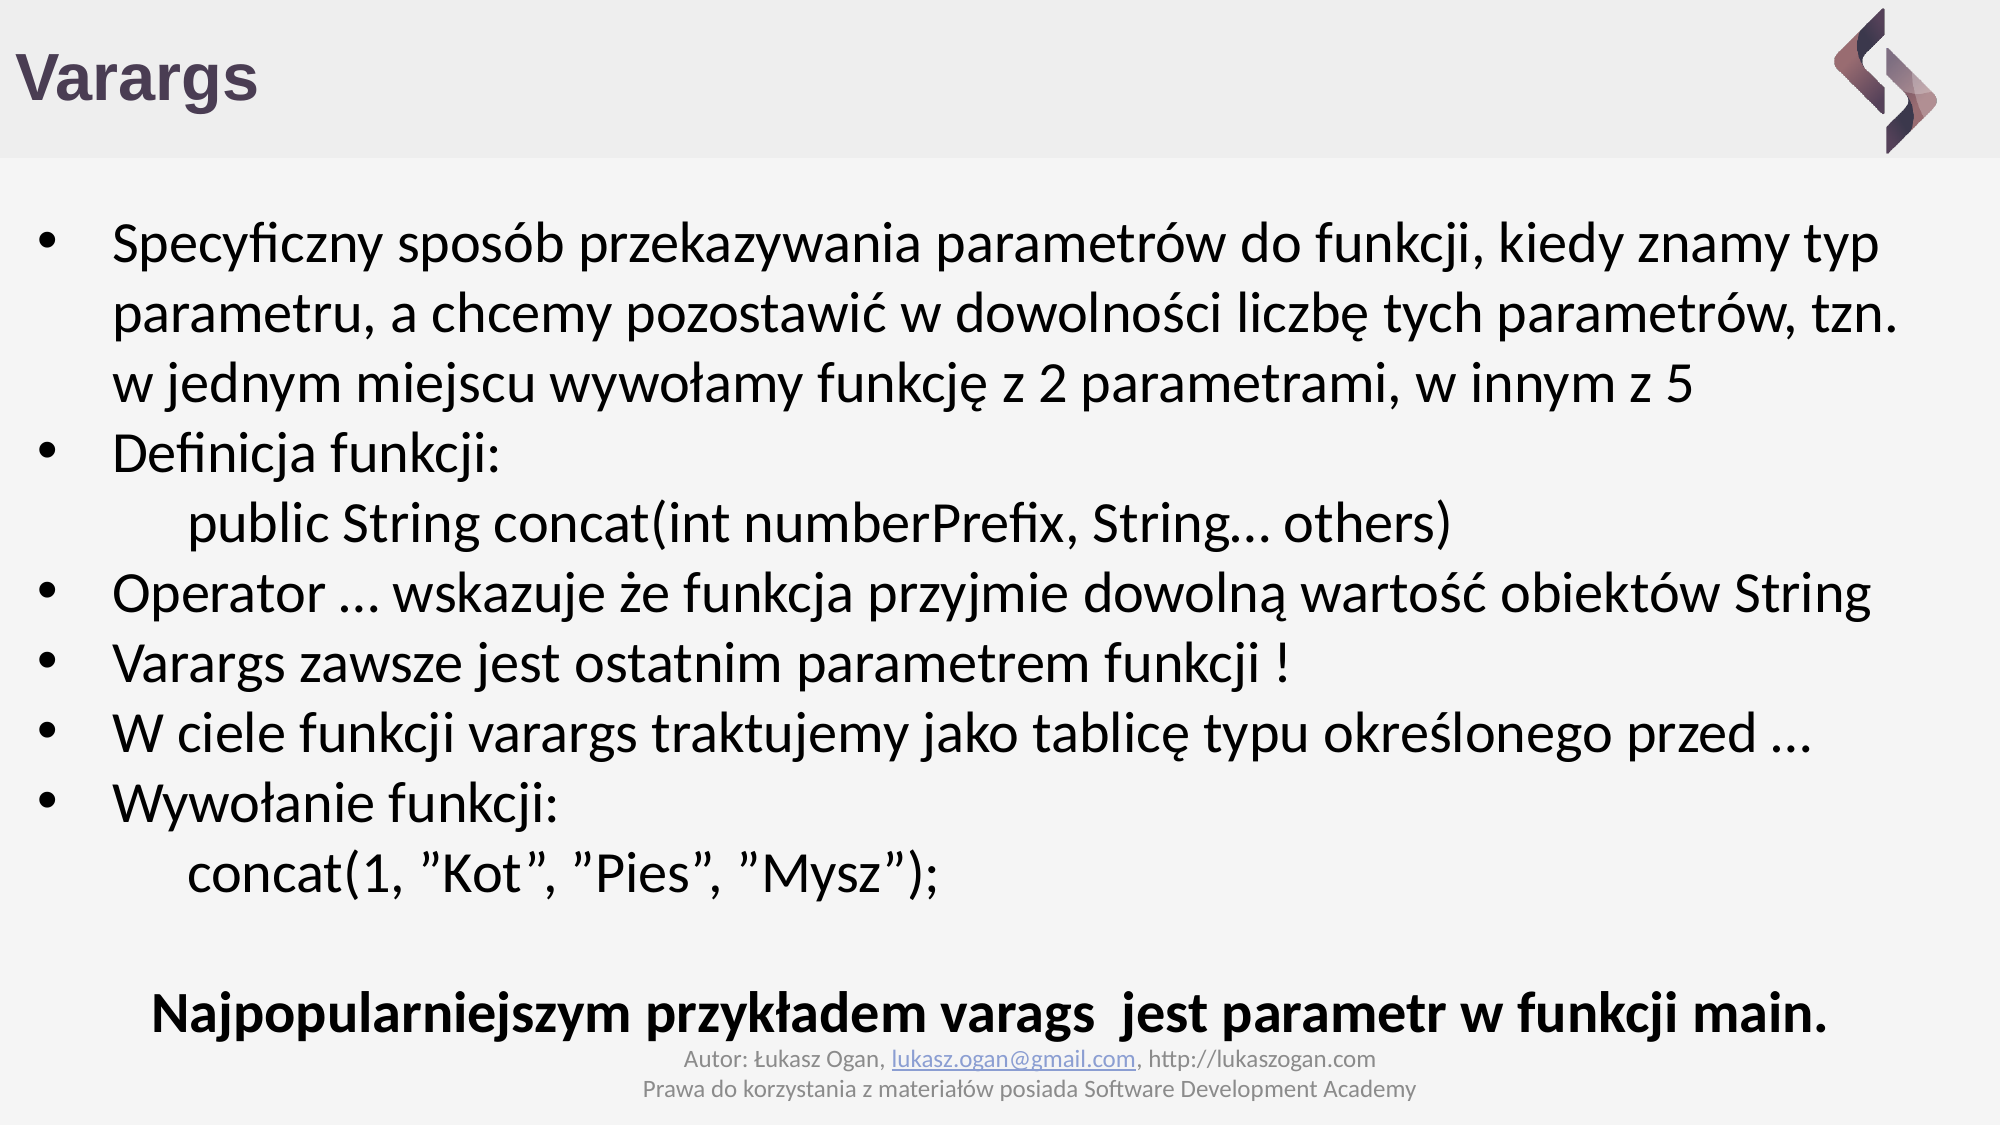

# Varargs
Specyficzny sposób przekazywania parametrów do funkcji, kiedy znamy typ parametru, a chcemy pozostawić w dowolności liczbę tych parametrów, tzn. w jednym miejscu wywołamy funkcję z 2 parametrami, w innym z 5
Definicja funkcji:
	public String concat(int numberPrefix, String… others)
Operator … wskazuje że funkcja przyjmie dowolną wartość obiektów String
Varargs zawsze jest ostatnim parametrem funkcji !
W ciele funkcji varargs traktujemy jako tablicę typu określonego przed …
Wywołanie funkcji:
	concat(1, ”Kot”, ”Pies”, ”Mysz”);

Najpopularniejszym przykładem varags  jest parametr w funkcji main.

Autor: Łukasz Ogan, lukasz.ogan@gmail.com, http://lukaszogan.com
Prawa do korzystania z materiałów posiada Software Development Academy